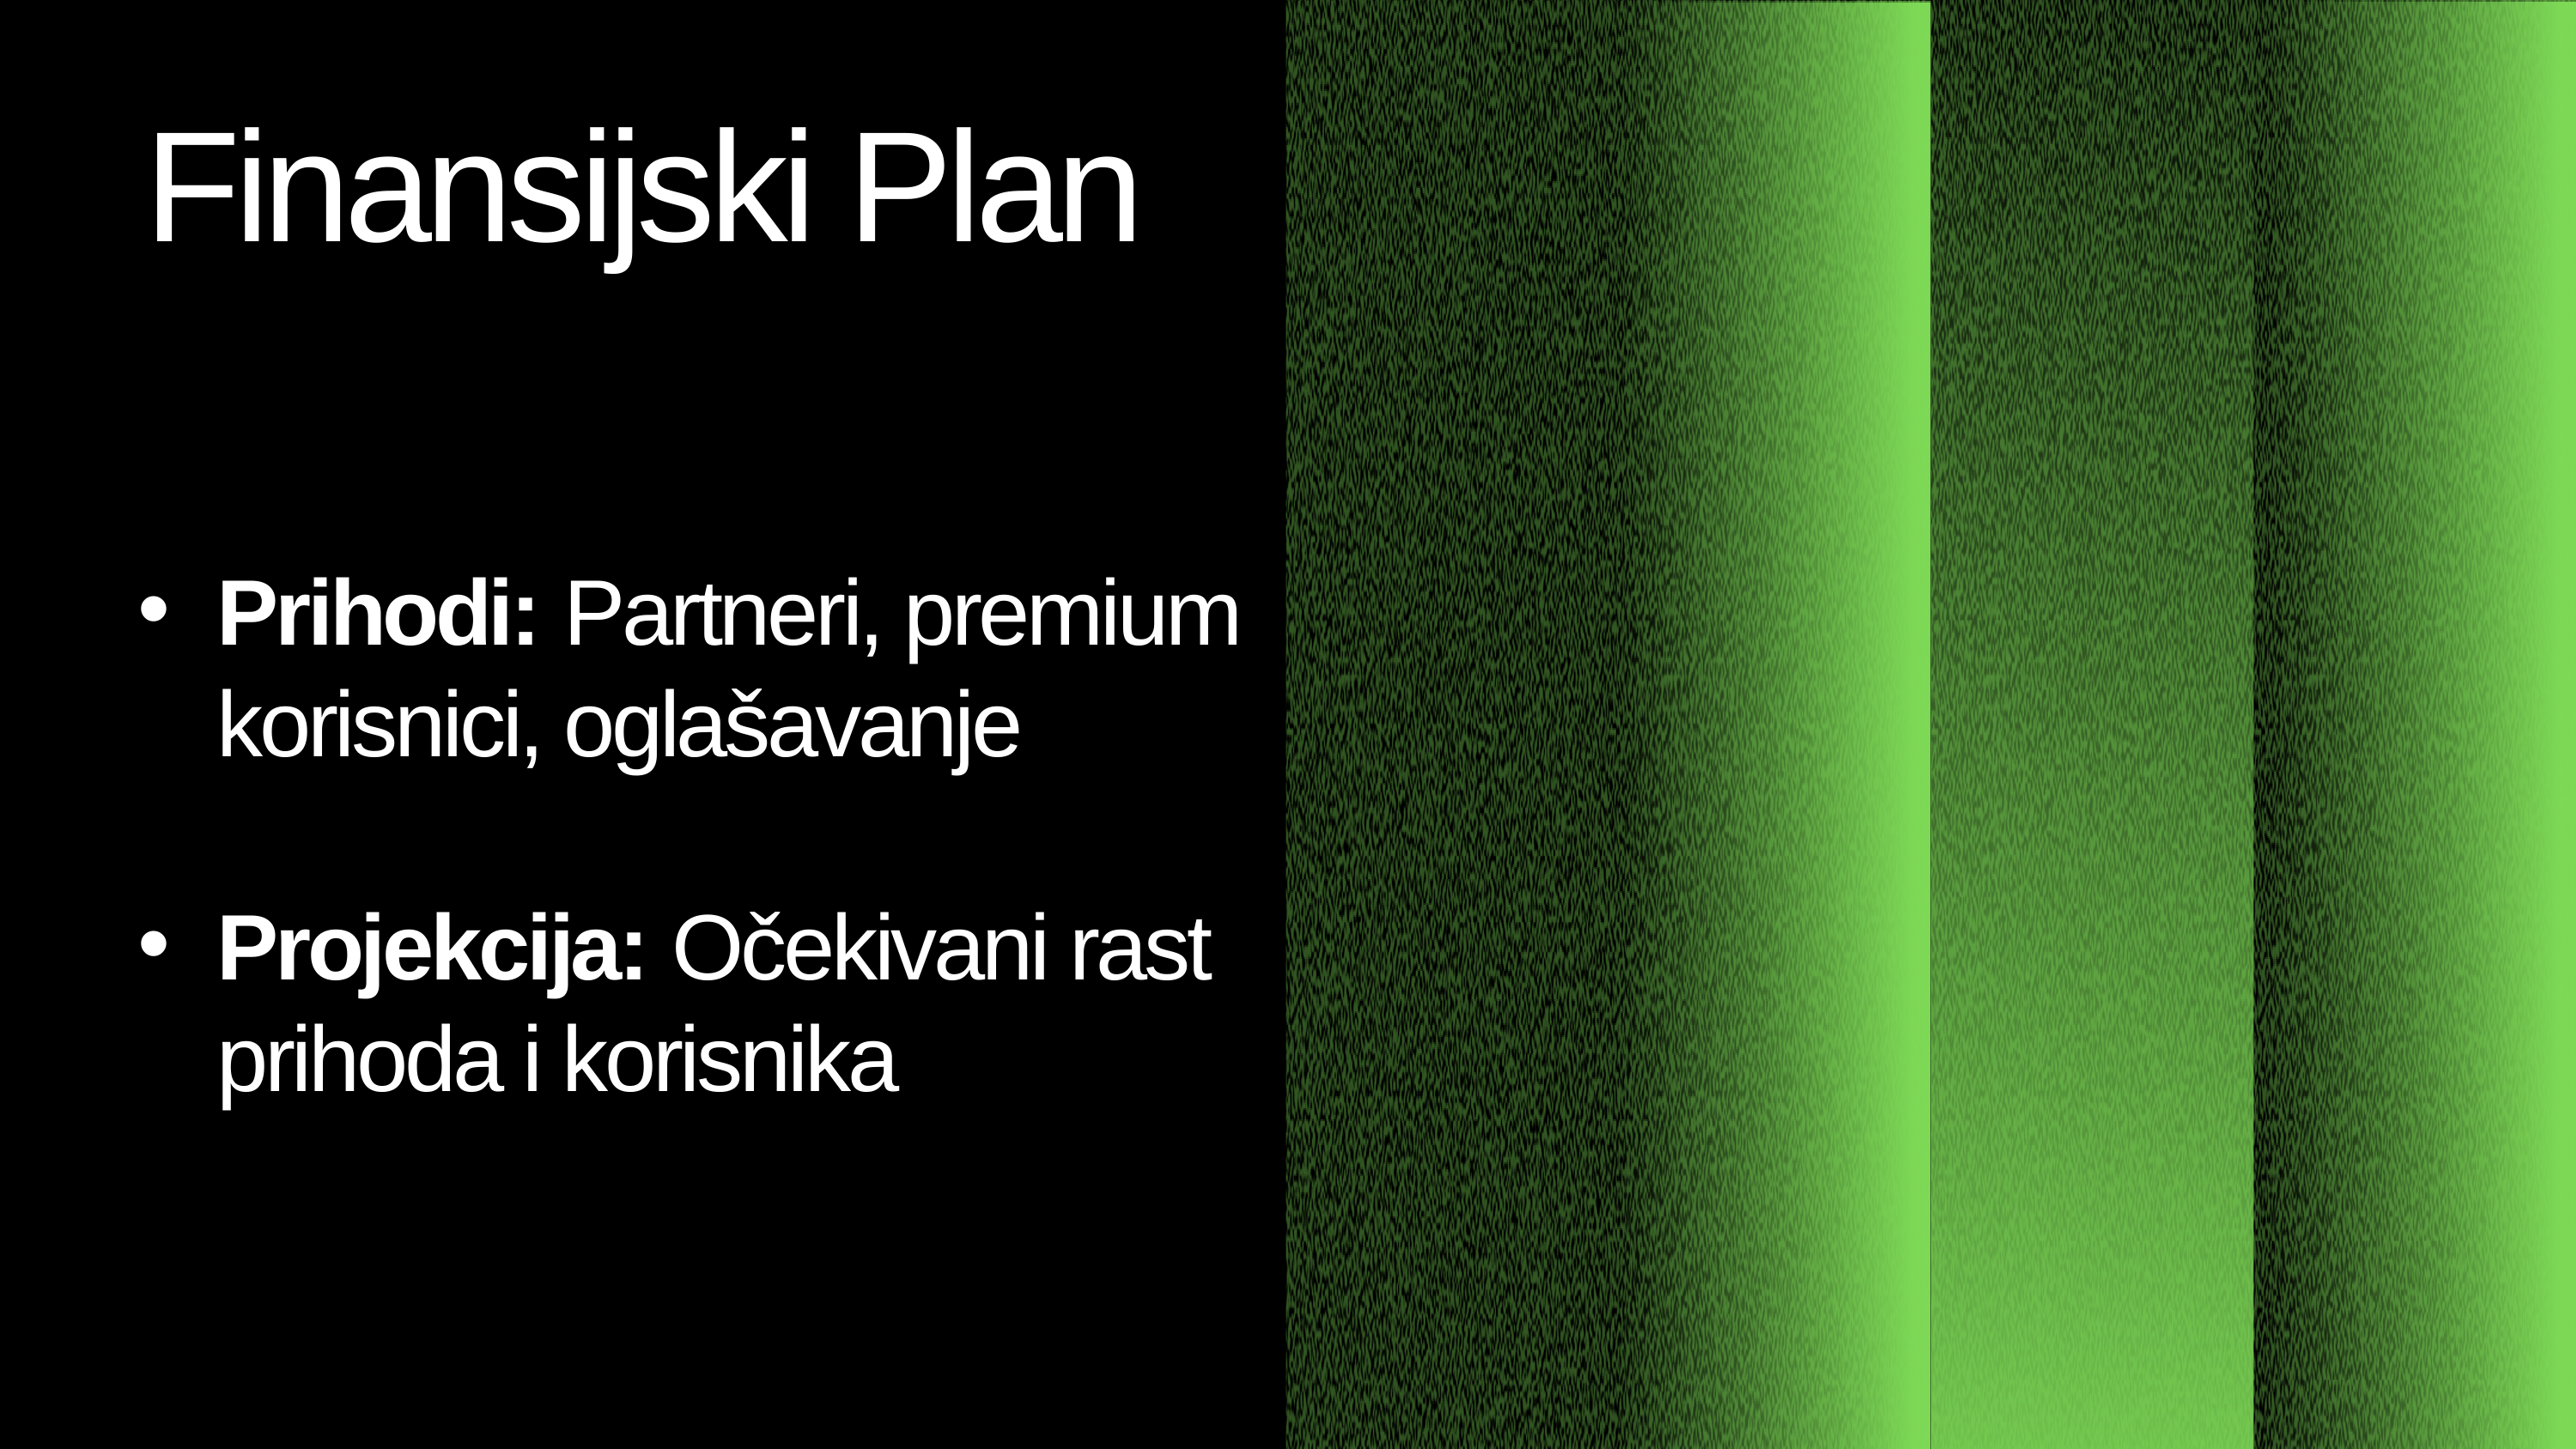

Finansijski Plan
Prihodi: Partneri, premium korisnici, oglašavanje

Projekcija: Očekivani rast prihoda i korisnika